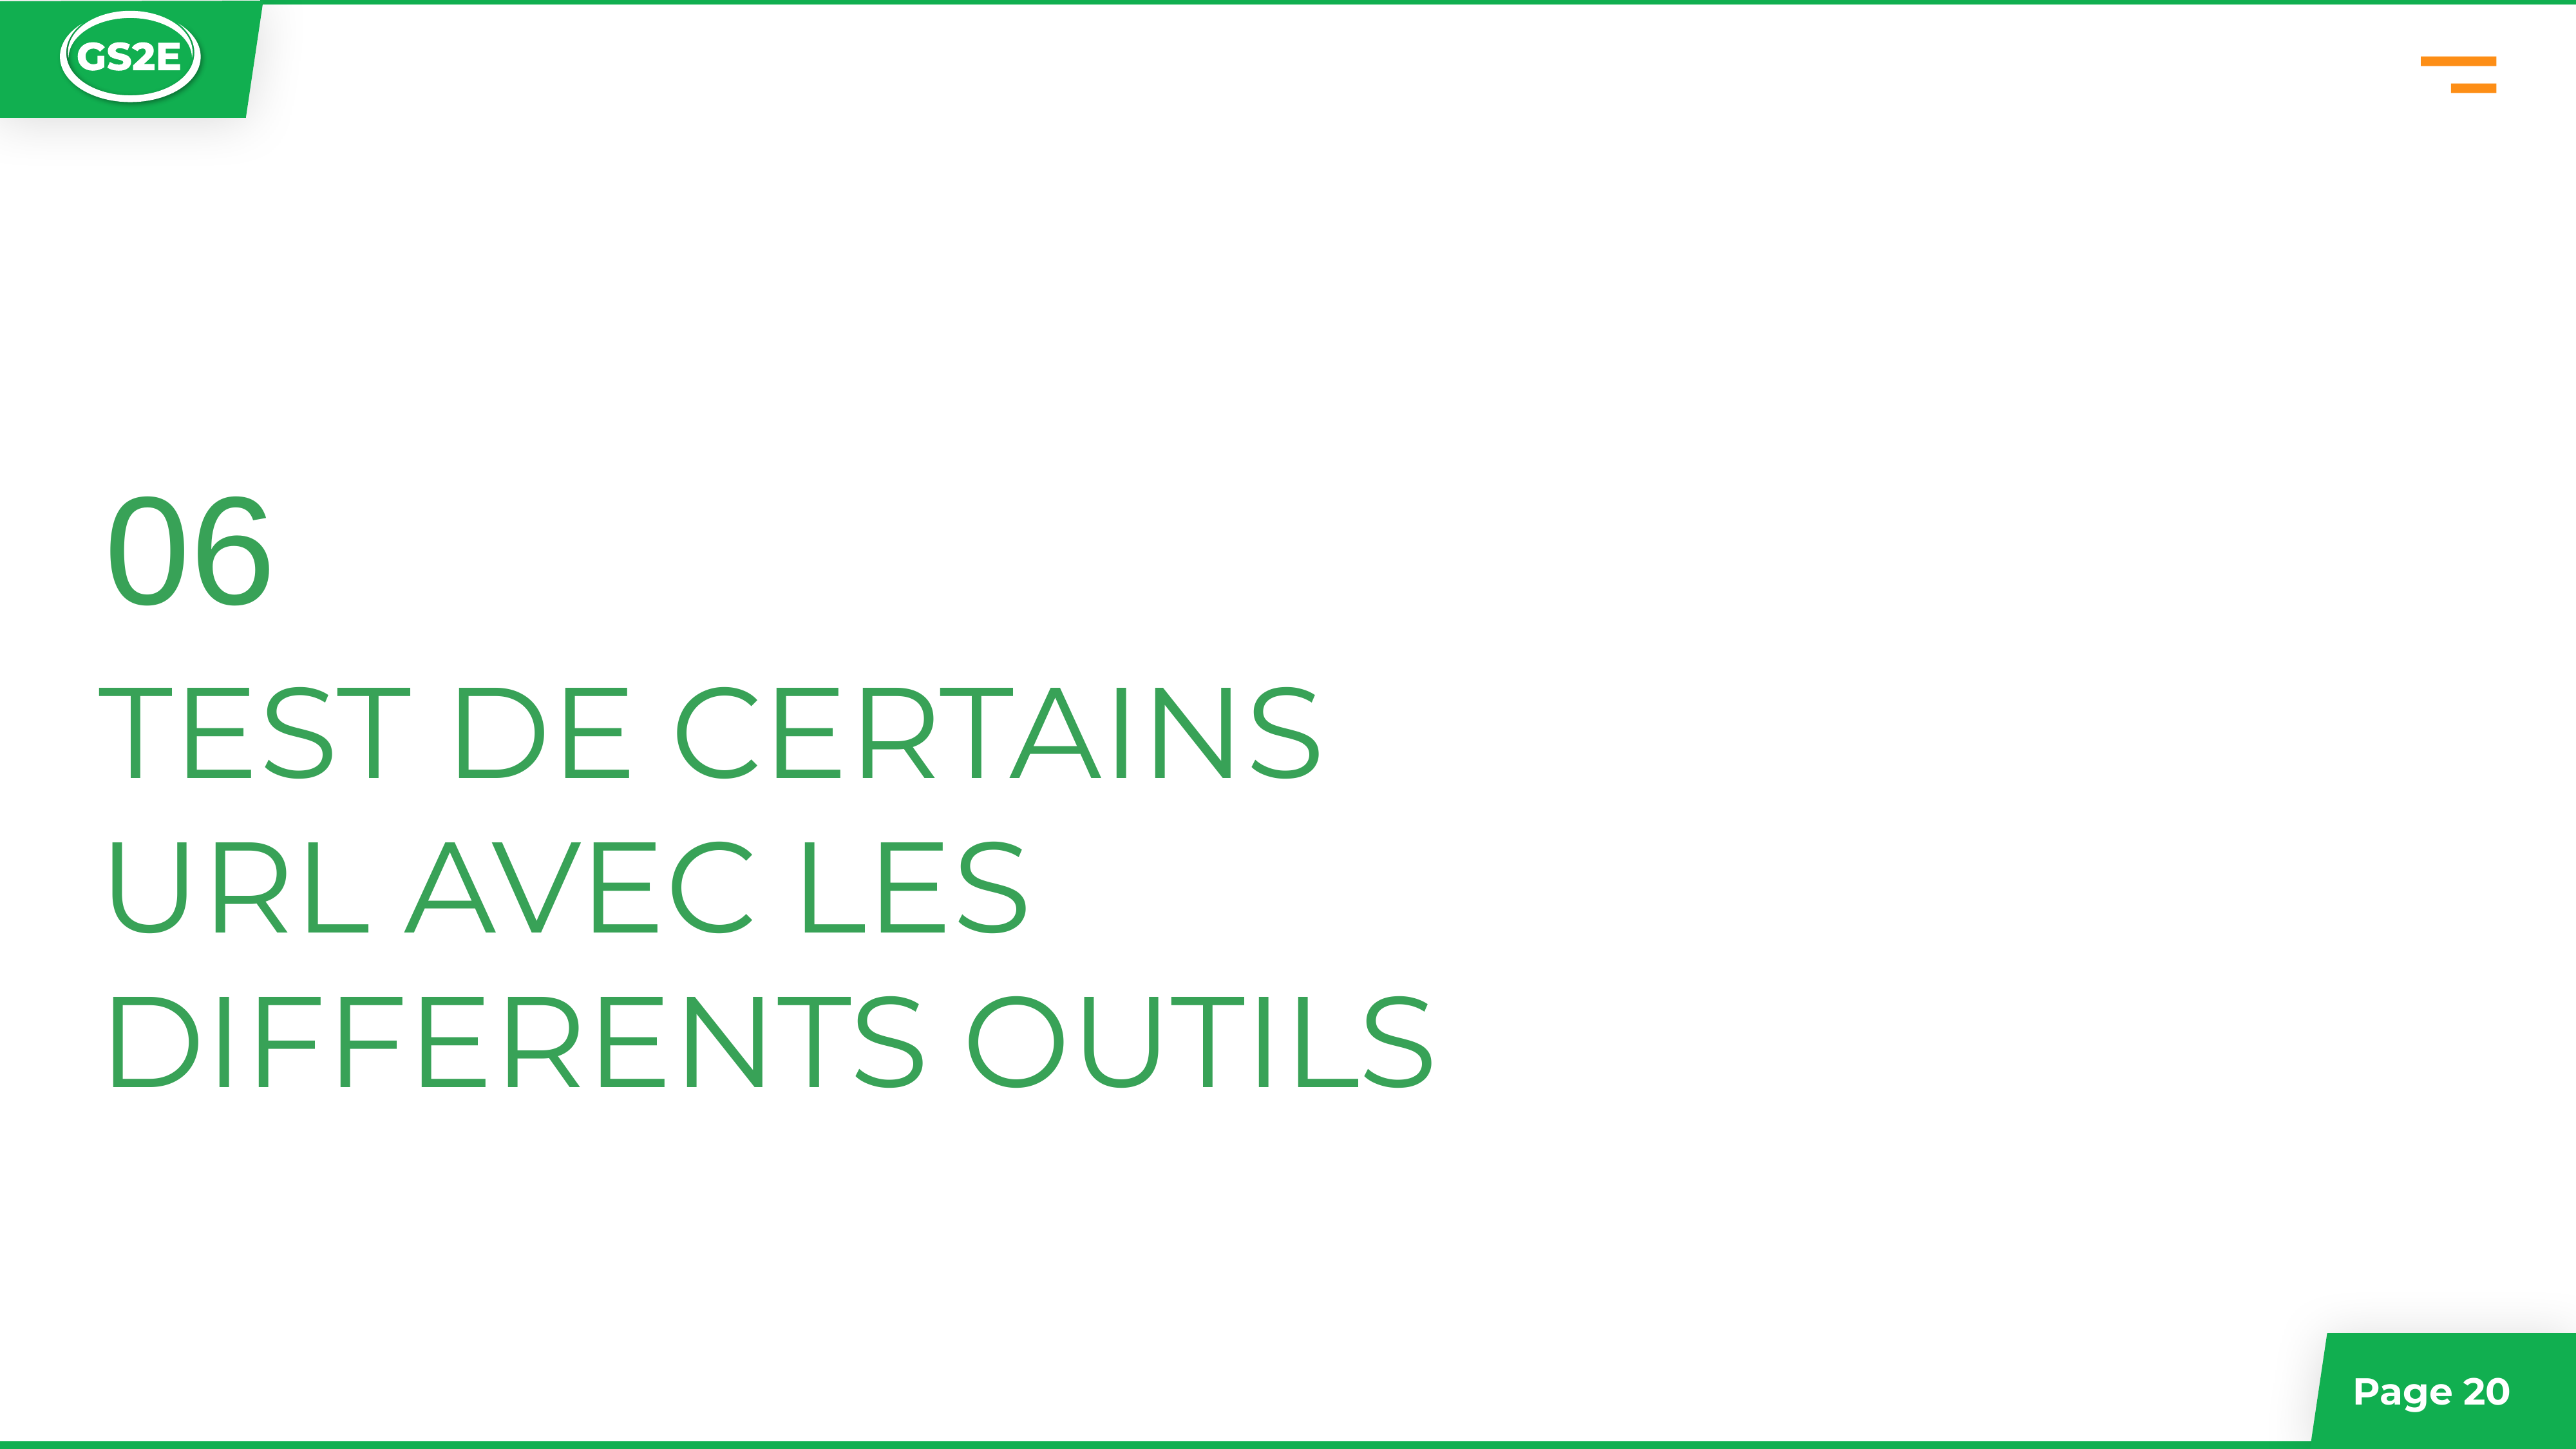

06
TEST DE CERTAINS URL AVEC LES DIFFERENTS OUTILS